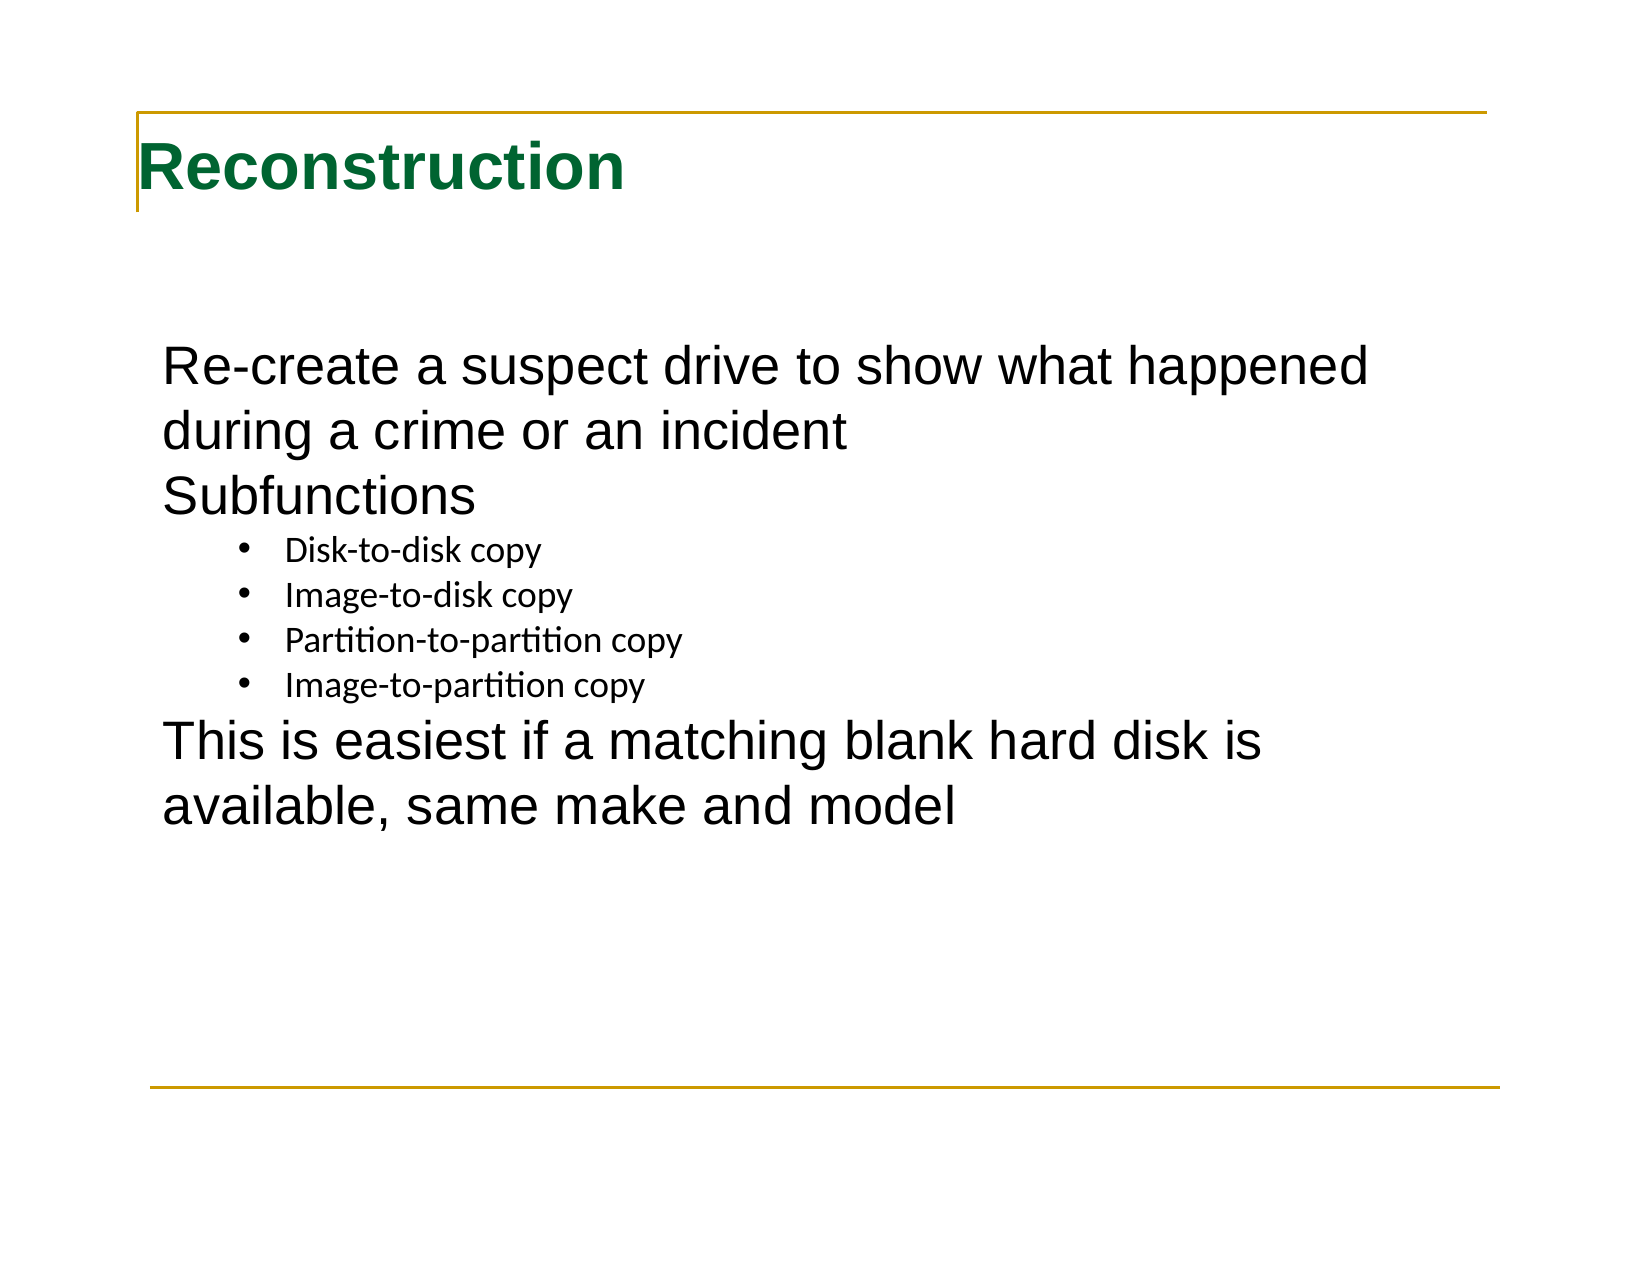

# Reconstruction
Re-create a suspect drive to show what happened during a crime or an incident
Subfunctions
Disk-to-disk copy
Image-to-disk copy
Partition-to-partition copy
Image-to-partition copy
This is easiest if a matching blank hard disk is available, same make and model